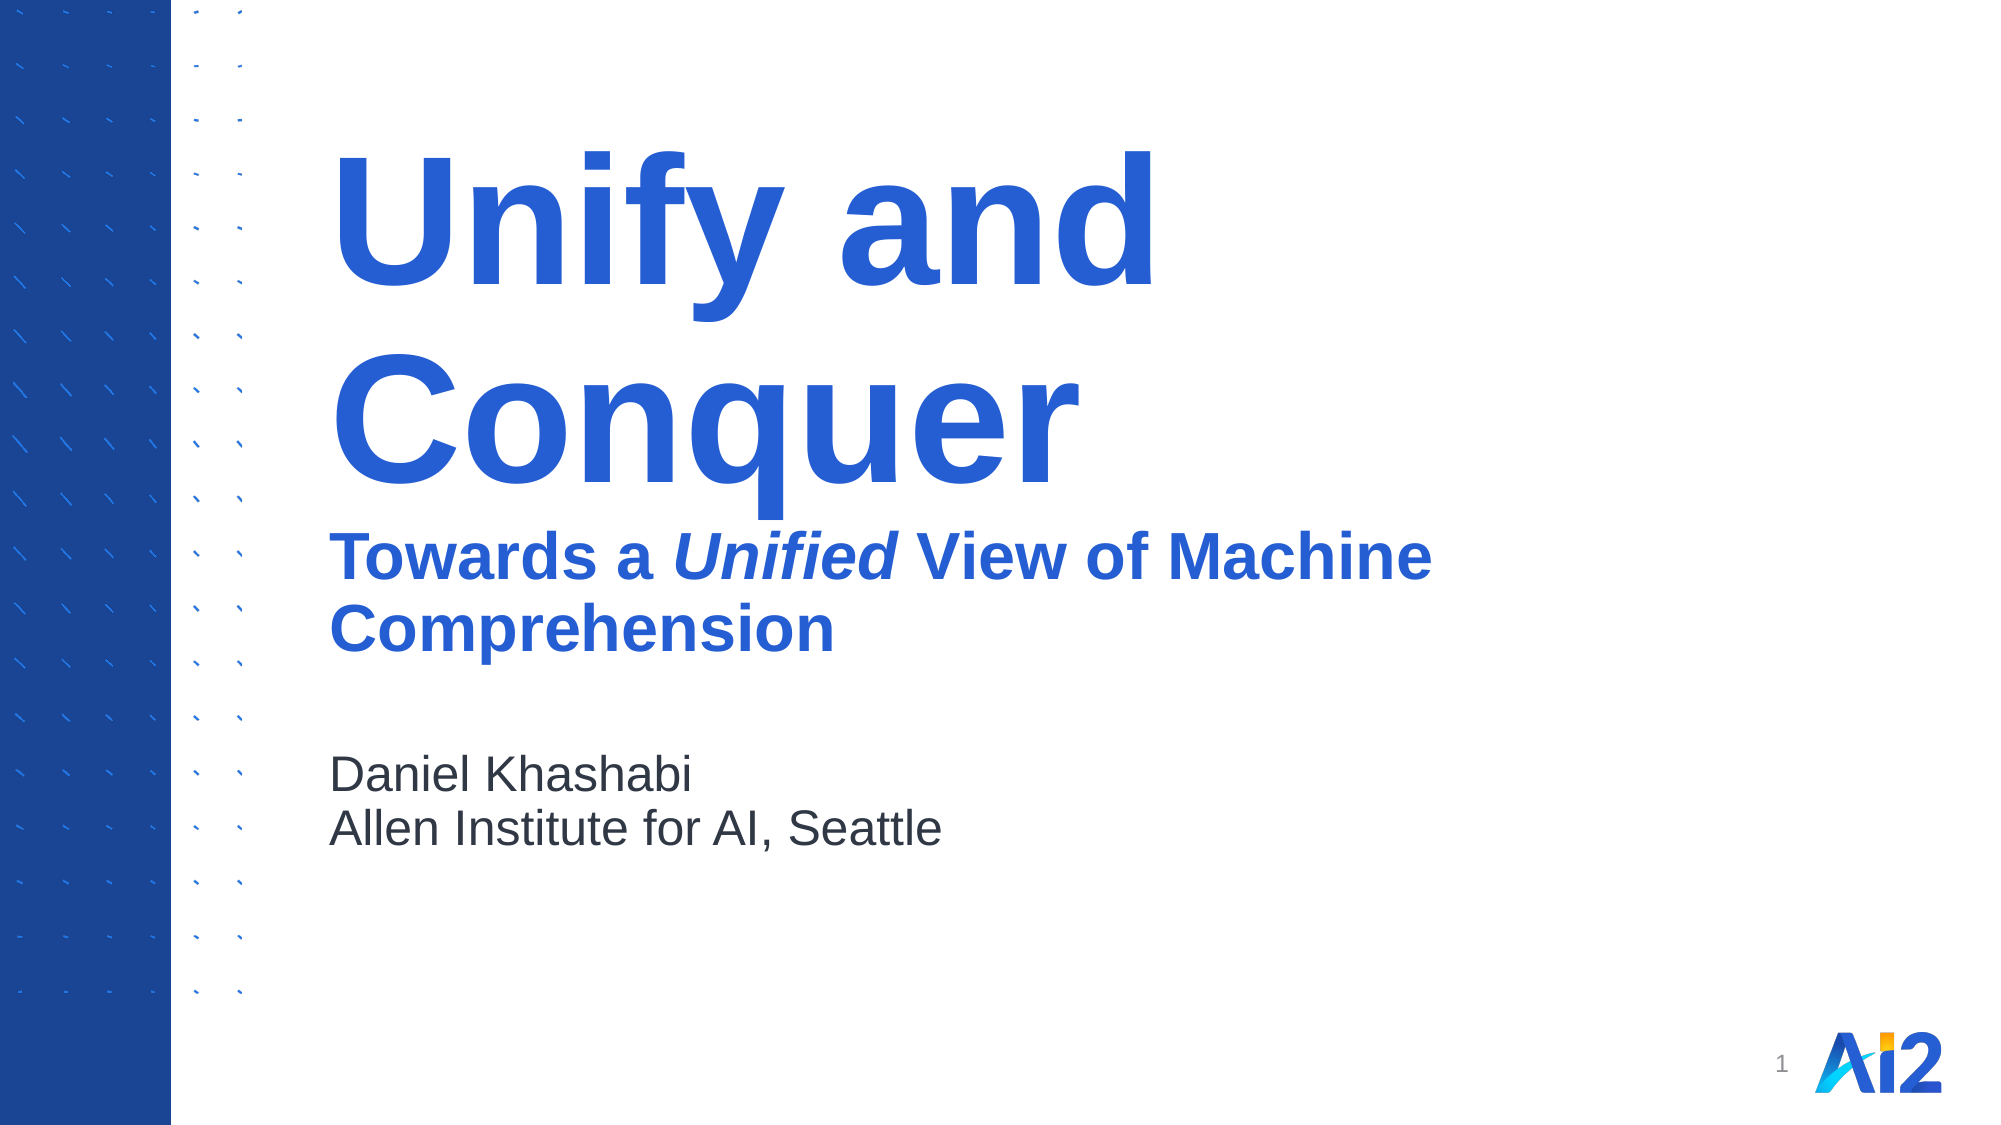

# Unify and Conquer Towards a Unified View of Machine Comprehension
Daniel Khashabi
Allen Institute for AI, Seattle
1